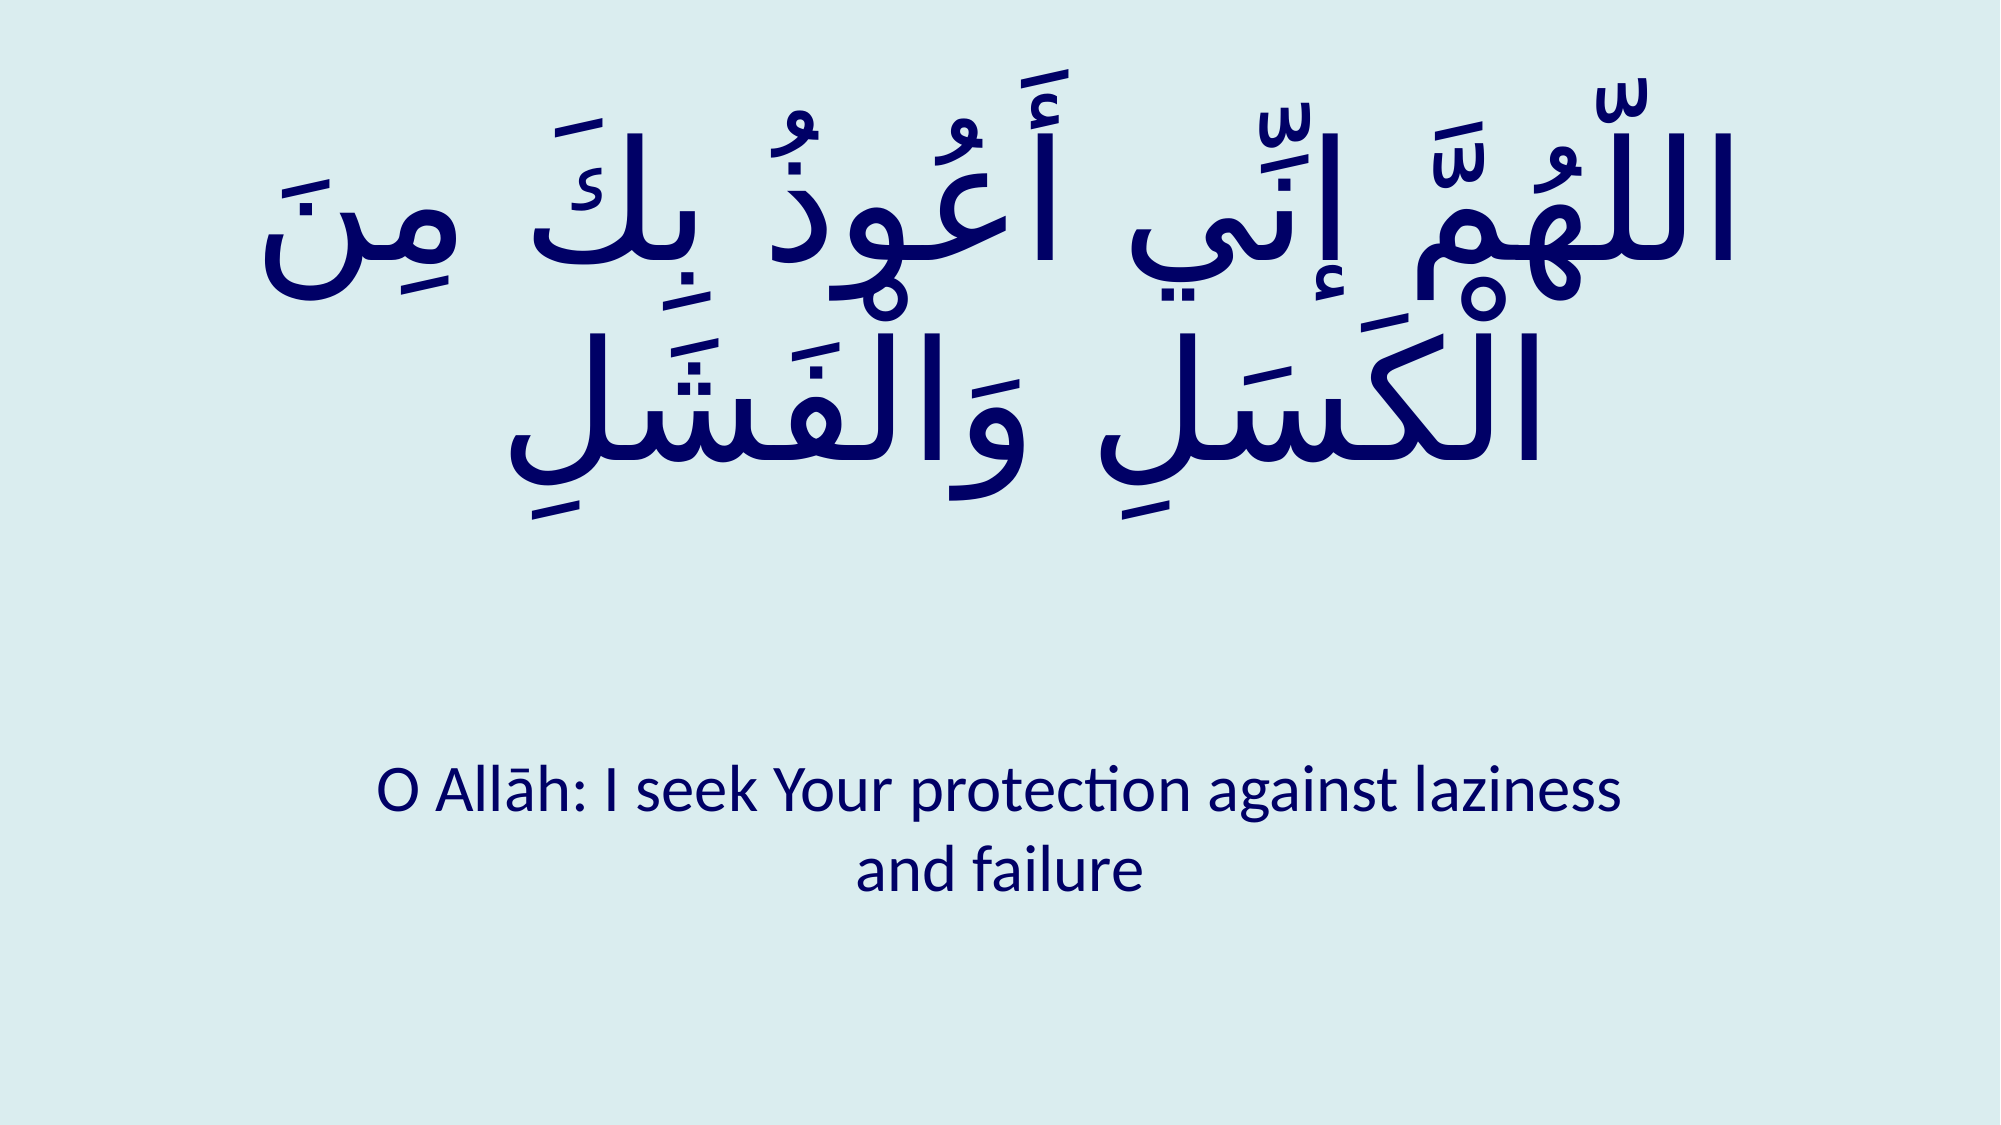

# اللّهُمَّ إنِّي أَعُوذُ بِكَ مِنَ الْكَسَلِ وَالْفَشَلِ
O Allāh: I seek Your protection against laziness and failure